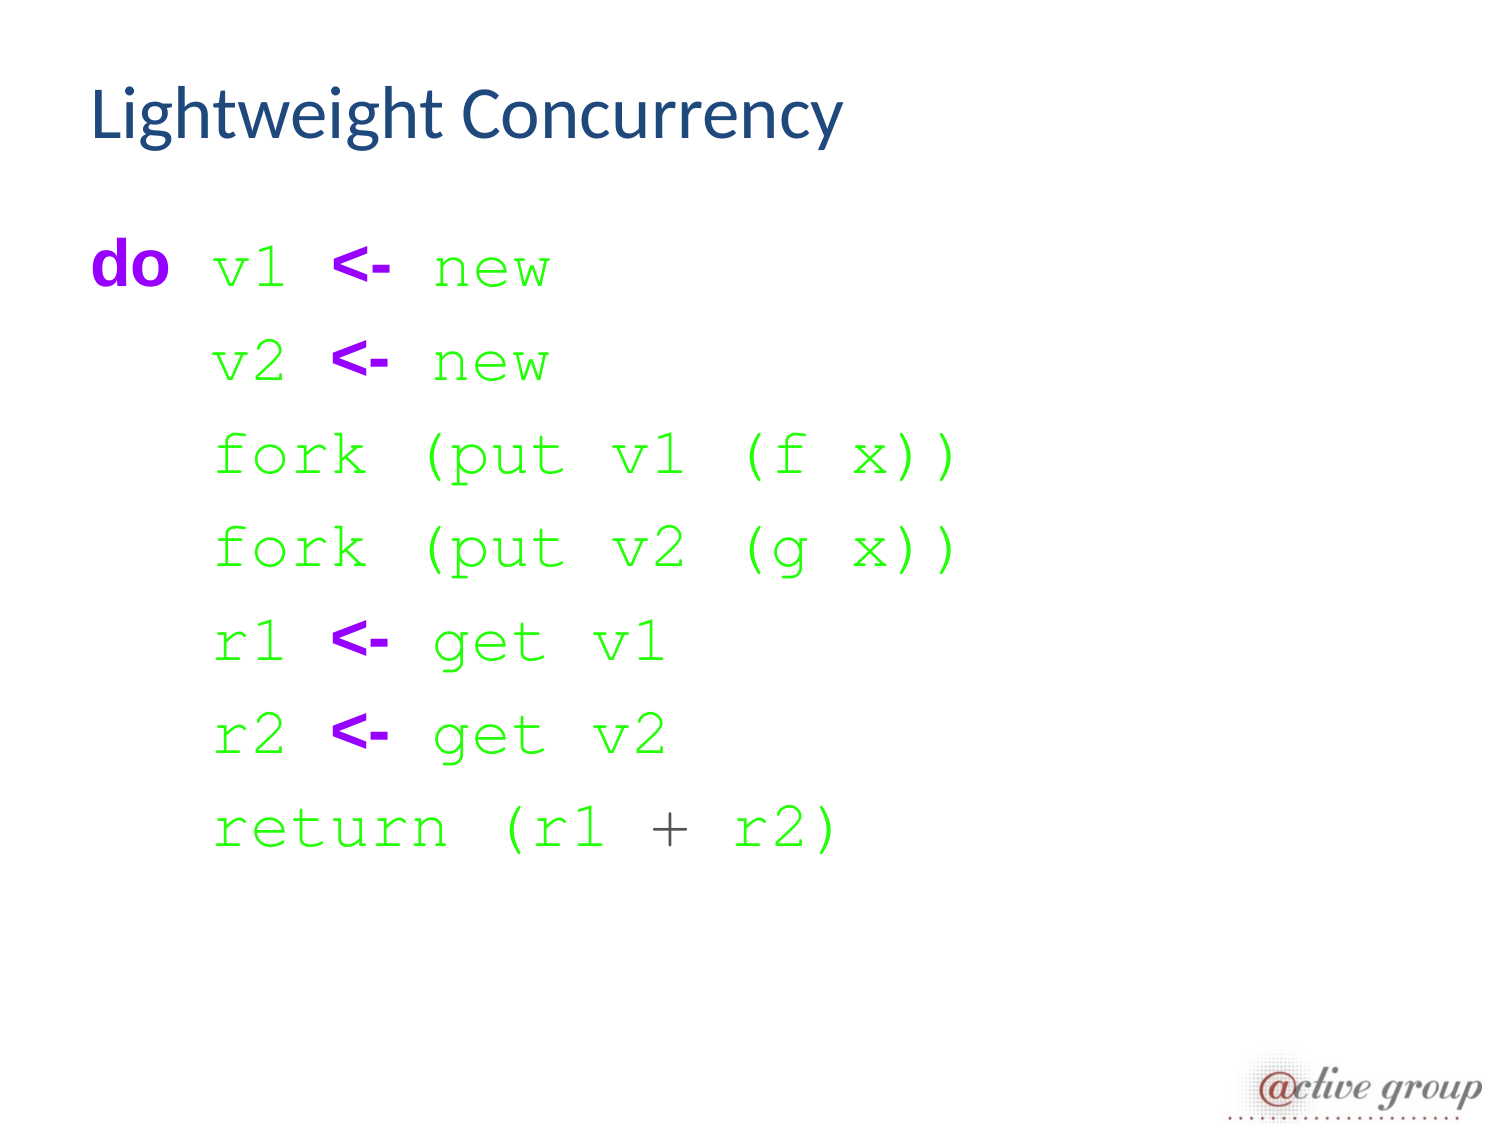

# Lightweight Concurrency
do v1 <- new
   v2 <- new
   fork (put v1 (f x))
   fork (put v2 (g x))
   r1 <- get v1
   r2 <- get v2
   return (r1 + r2)